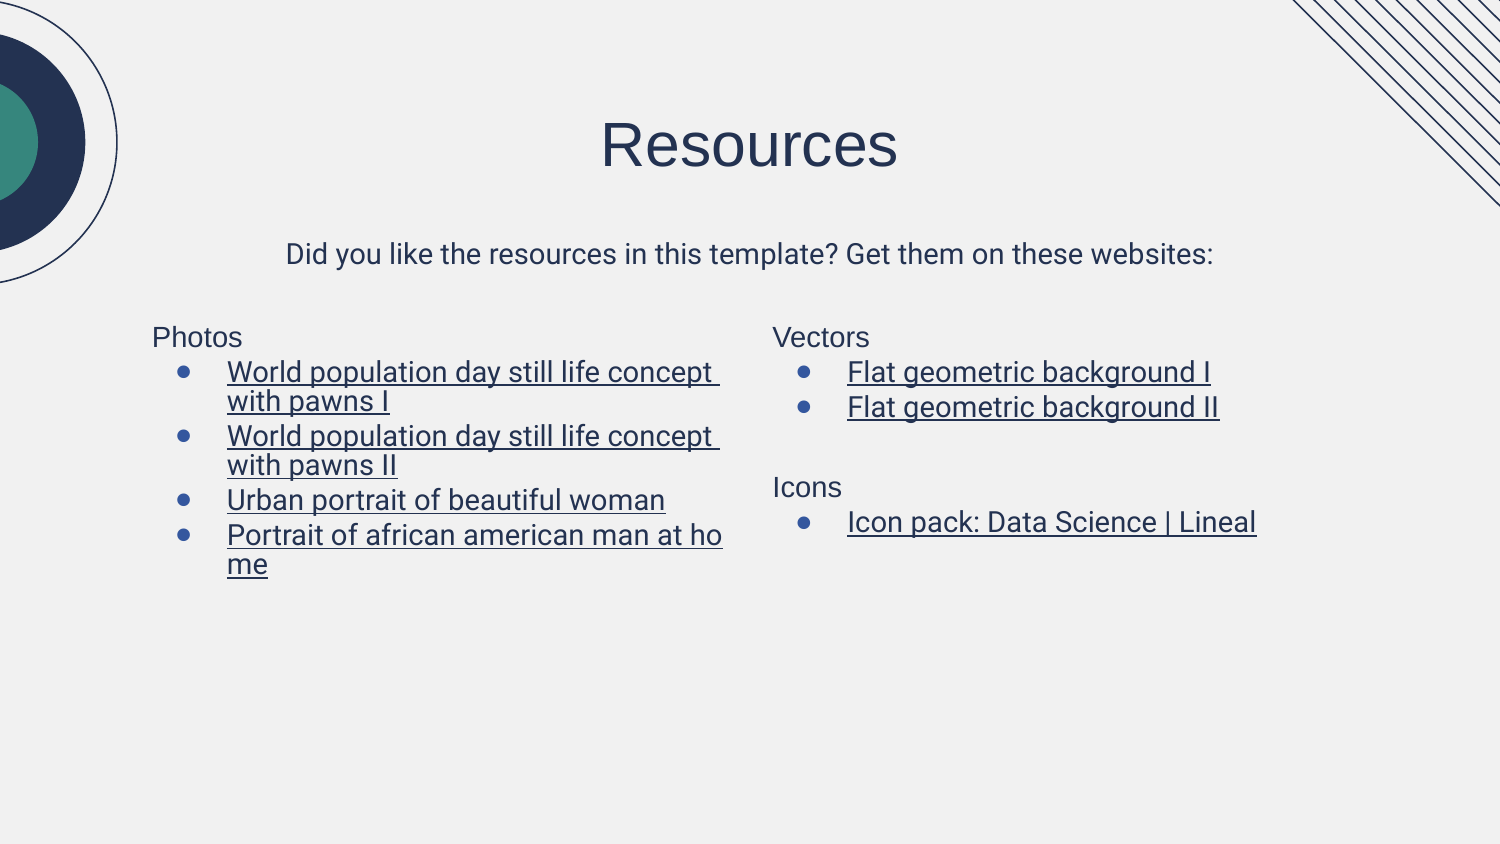

# Resources
Did you like the resources in this template? Get them on these websites:
Photos
World population day still life concept with pawns I
World population day still life concept with pawns II
Urban portrait of beautiful woman
Portrait of african american man at home
Vectors
Flat geometric background I
Flat geometric background II

Icons
Icon pack: Data Science | Lineal